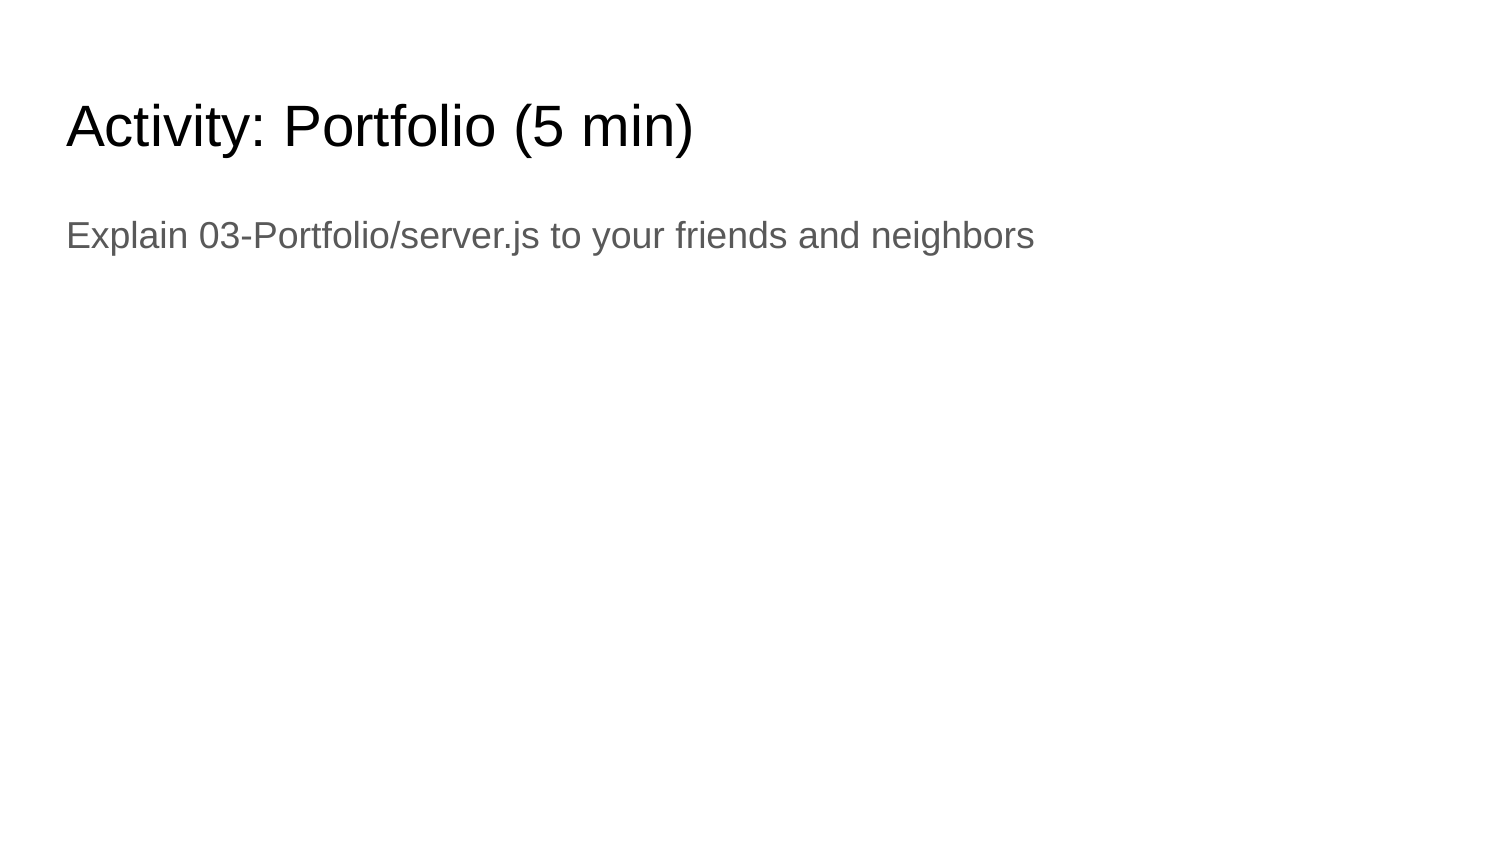

# Activity: Portfolio (5 min)
Explain 03-Portfolio/server.js to your friends and neighbors